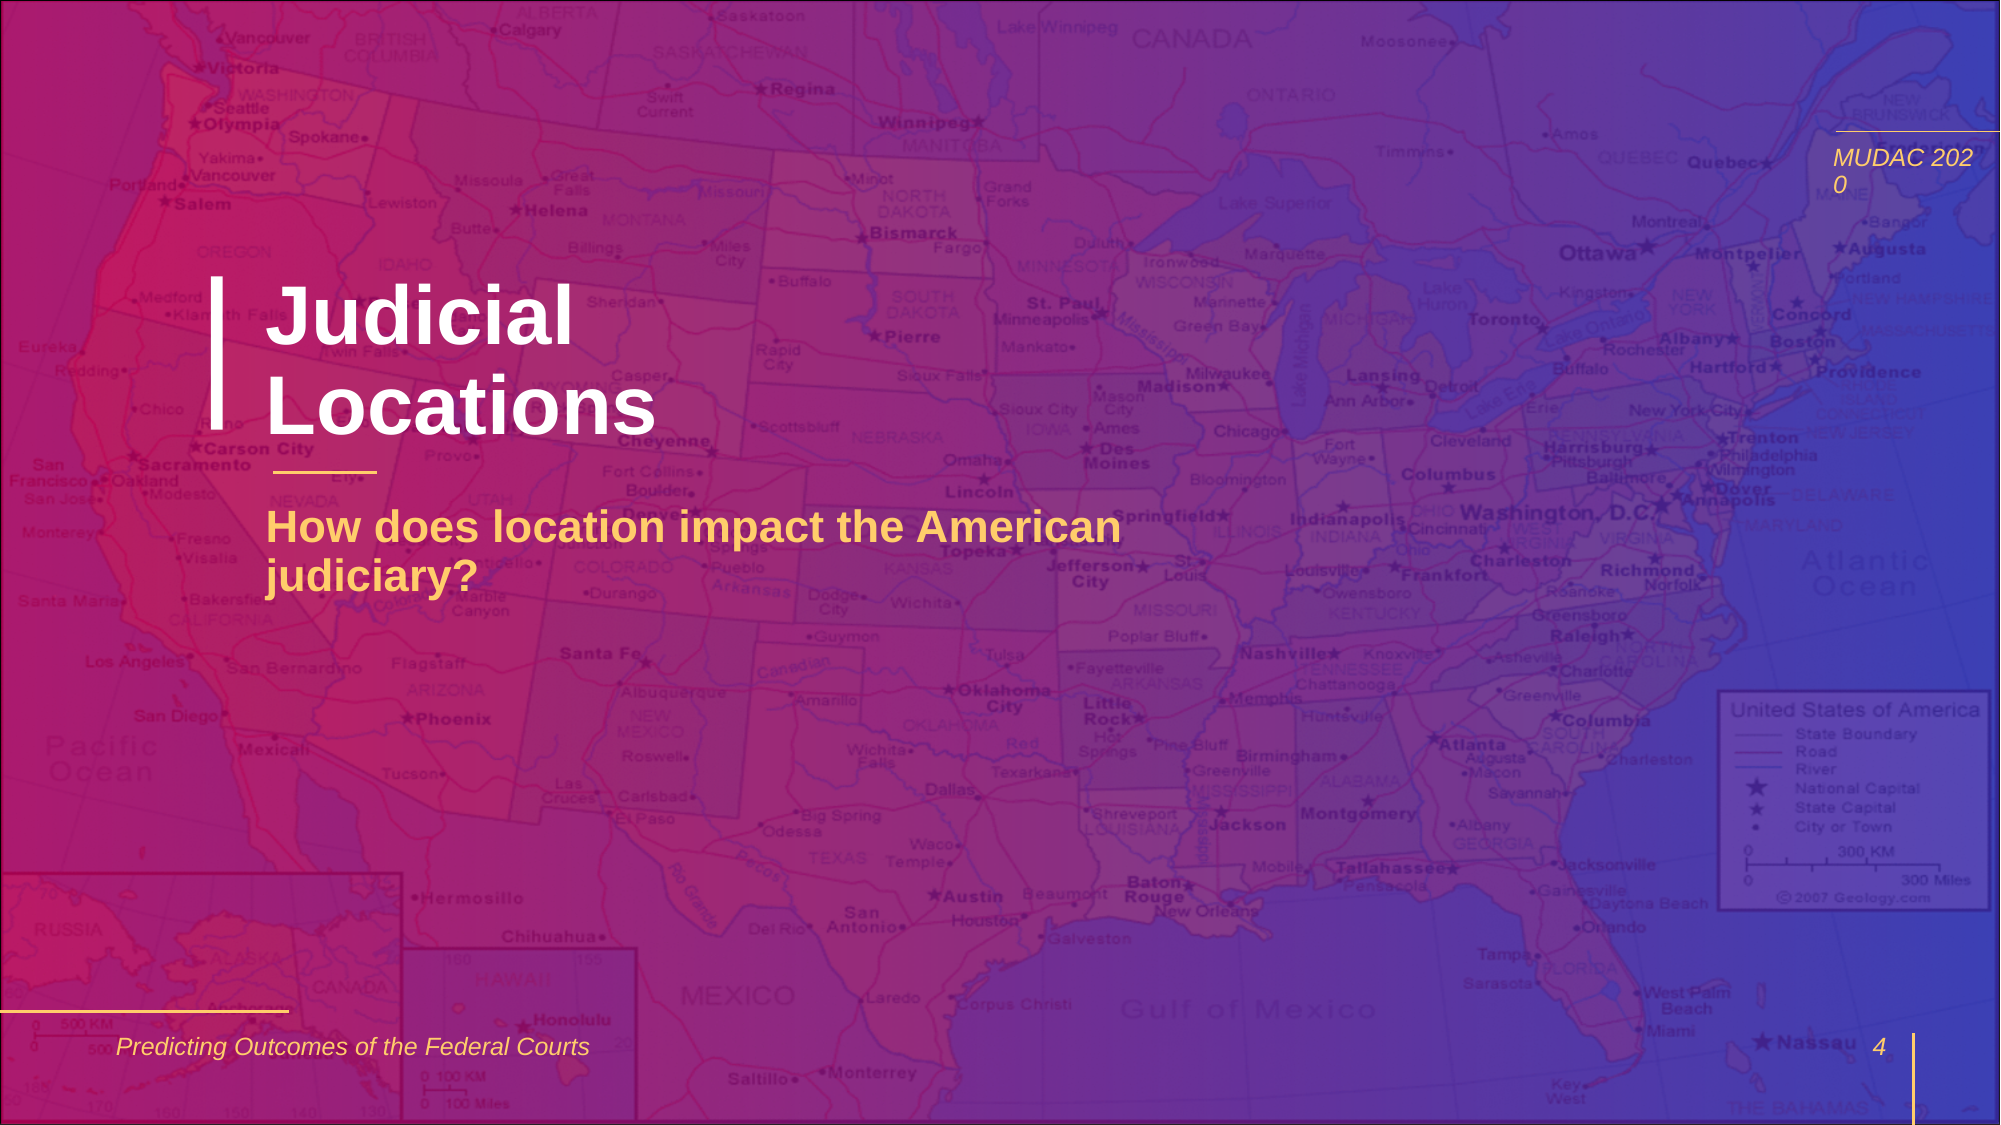

MUDAC 2020
# Judicial Locations
How does location impact the American judiciary?
Predicting Outcomes of the Federal Courts
4